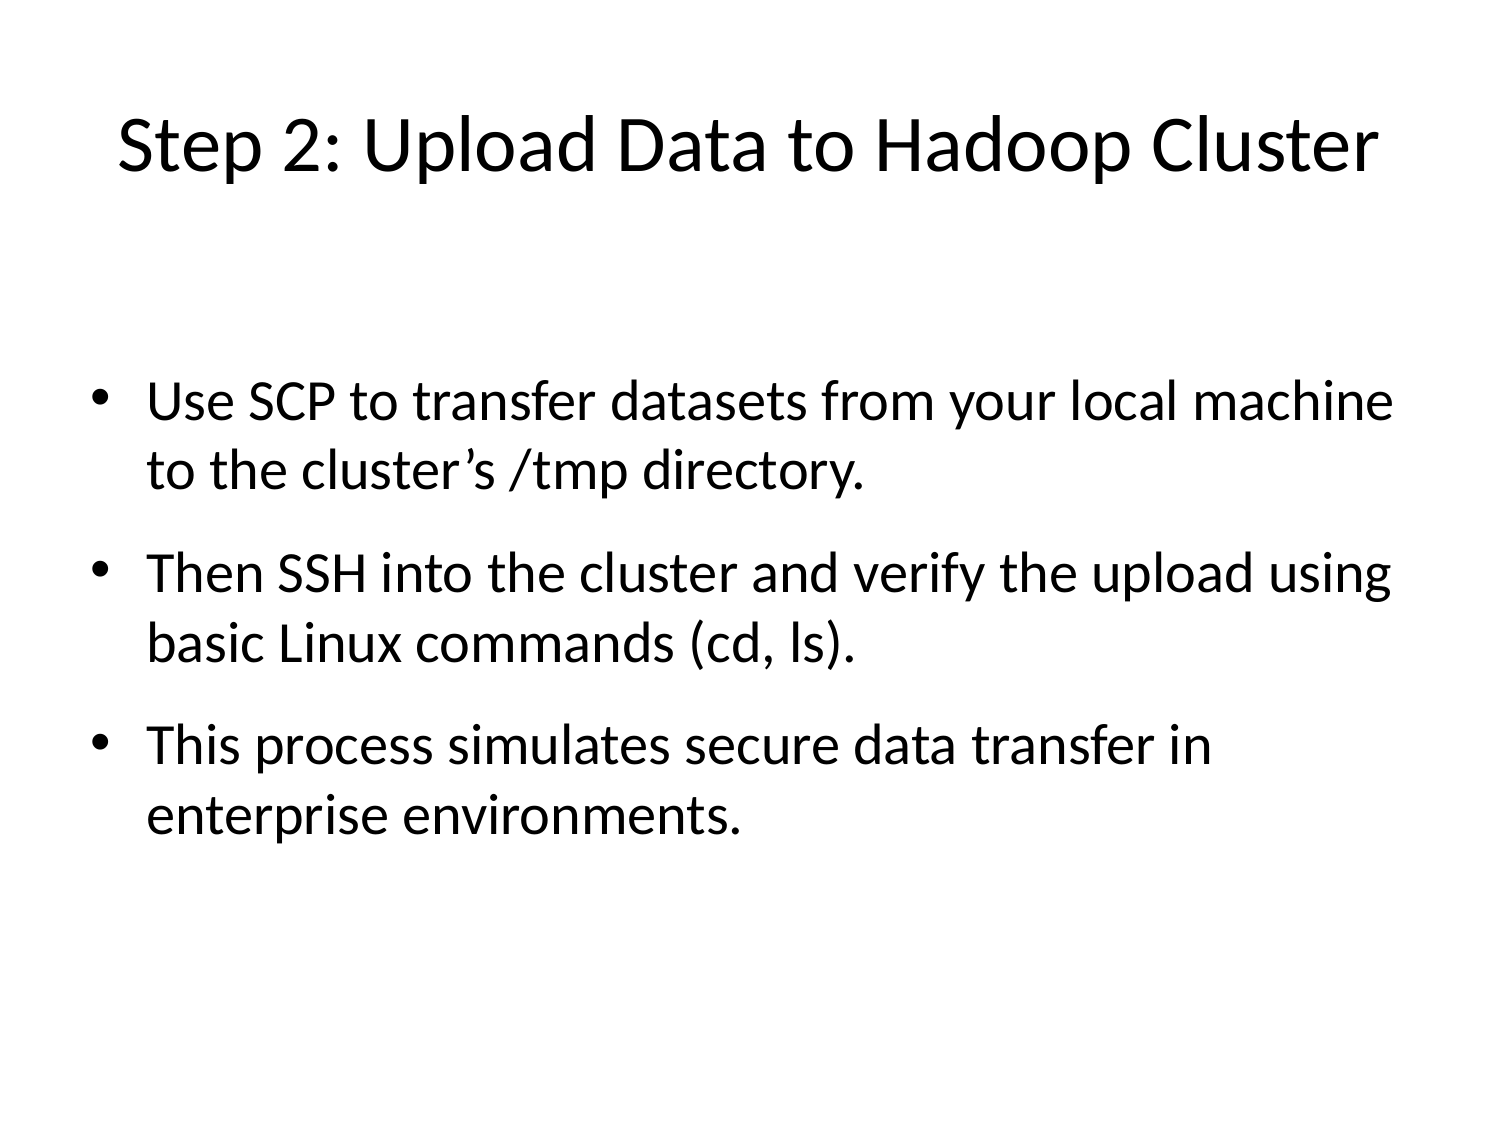

# Step 2: Upload Data to Hadoop Cluster

Use SCP to transfer datasets from your local machine to the cluster’s /tmp directory.
Then SSH into the cluster and verify the upload using basic Linux commands (cd, ls).
This process simulates secure data transfer in enterprise environments.